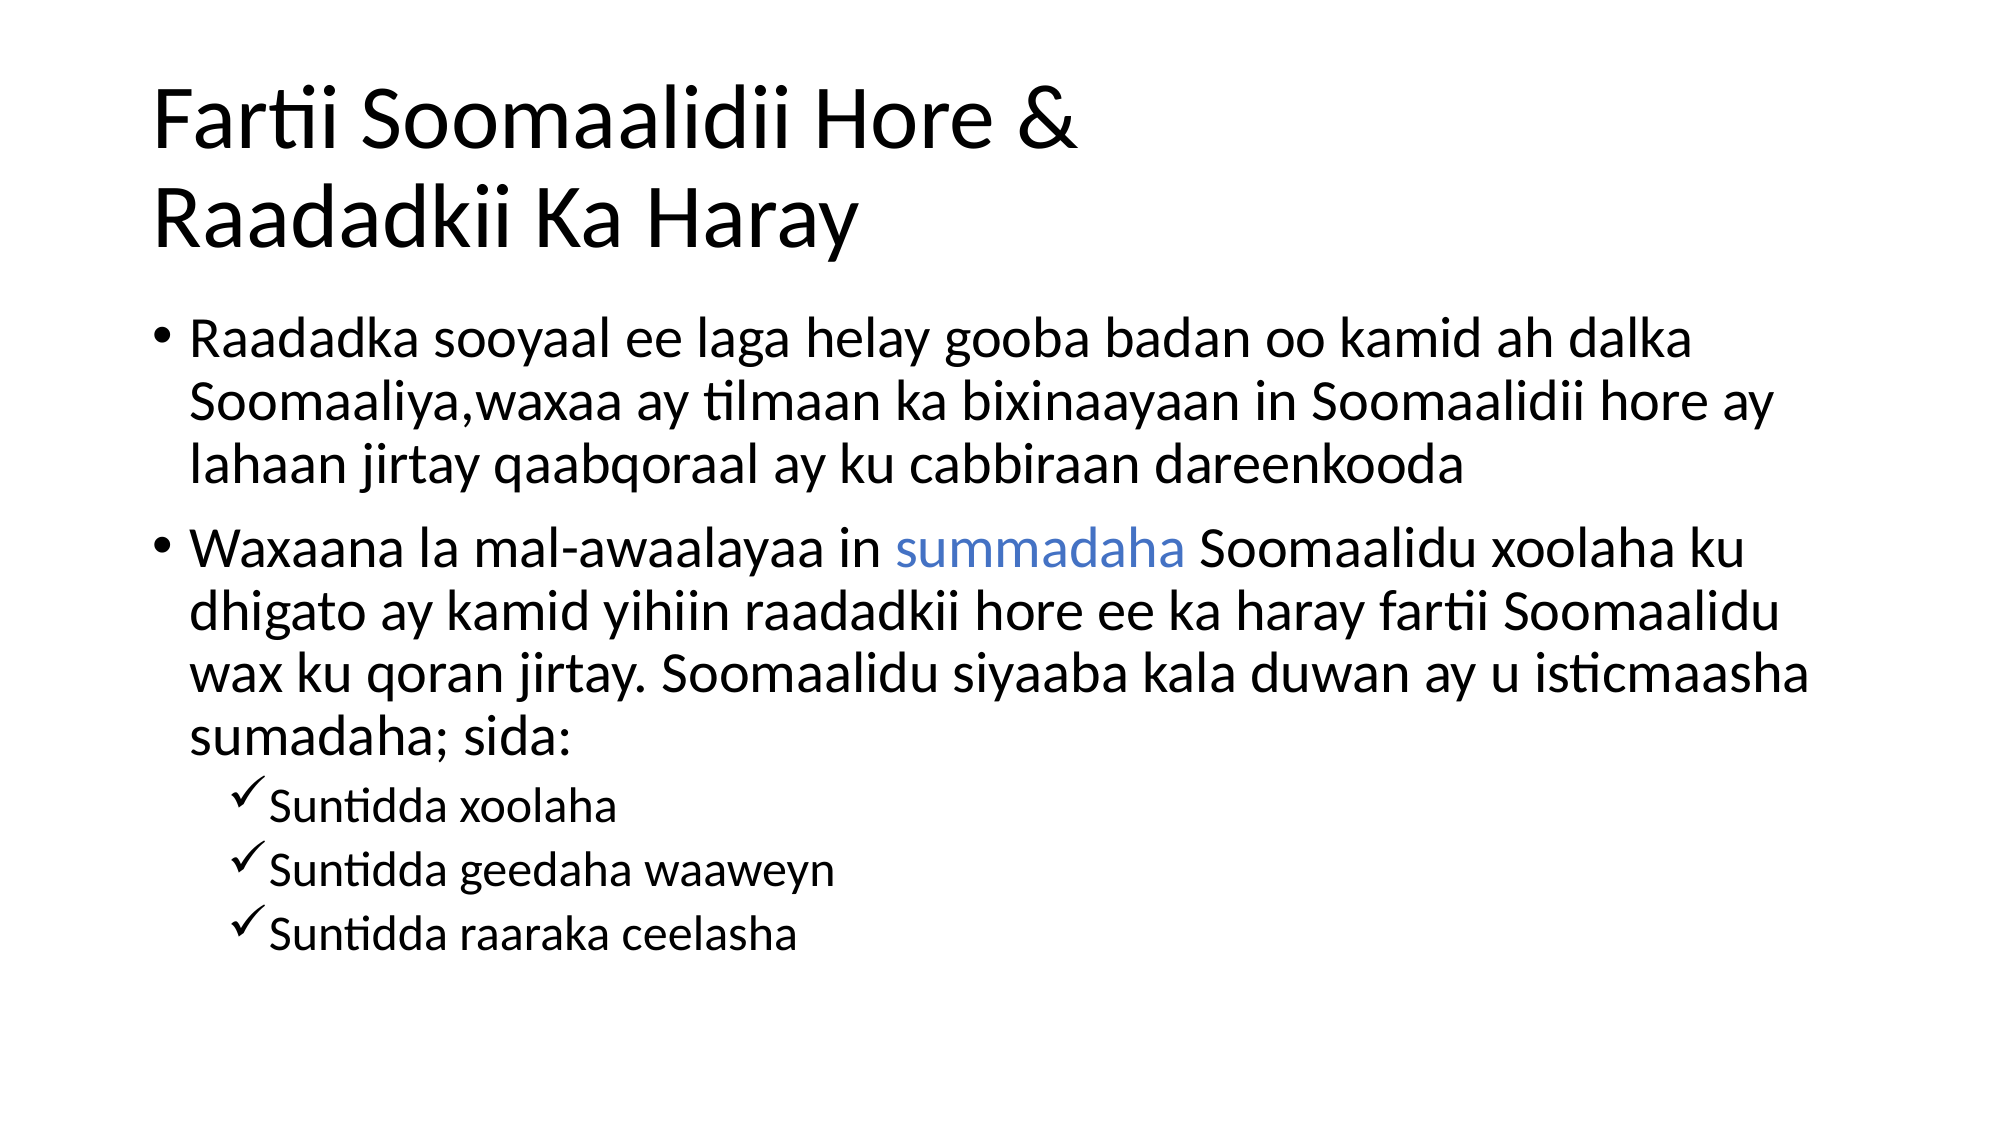

# Fartii Soomaalidii Hore & Raadadkii Ka Haray
Raadadka sooyaal ee laga helay gooba badan oo kamid ah dalka Soomaaliya,waxaa ay tilmaan ka bixinaayaan in Soomaalidii hore ay lahaan jirtay qaabqoraal ay ku cabbiraan dareenkooda
Waxaana la mal-awaalayaa in summadaha Soomaalidu xoolaha ku dhigato ay kamid yihiin raadadkii hore ee ka haray fartii Soomaalidu wax ku qoran jirtay. Soomaalidu siyaaba kala duwan ay u isticmaasha sumadaha; sida:
Suntidda xoolaha
Suntidda geedaha waaweyn
Suntidda raaraka ceelasha